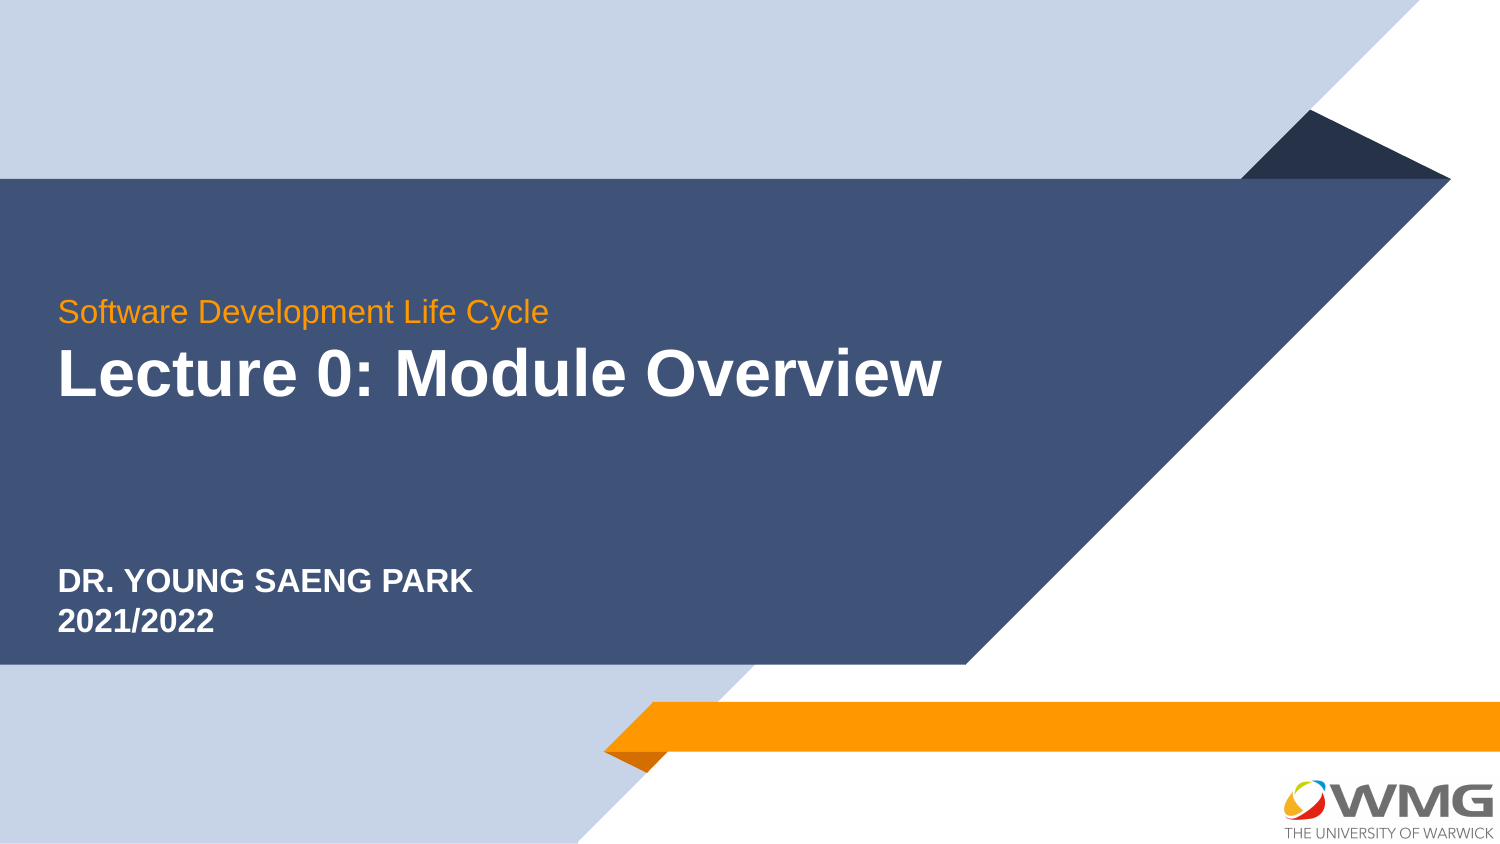

# Software Development Life Cycle Lecture 0: Module Overview
DR. YOUNG SAENG PARK
2021/2022